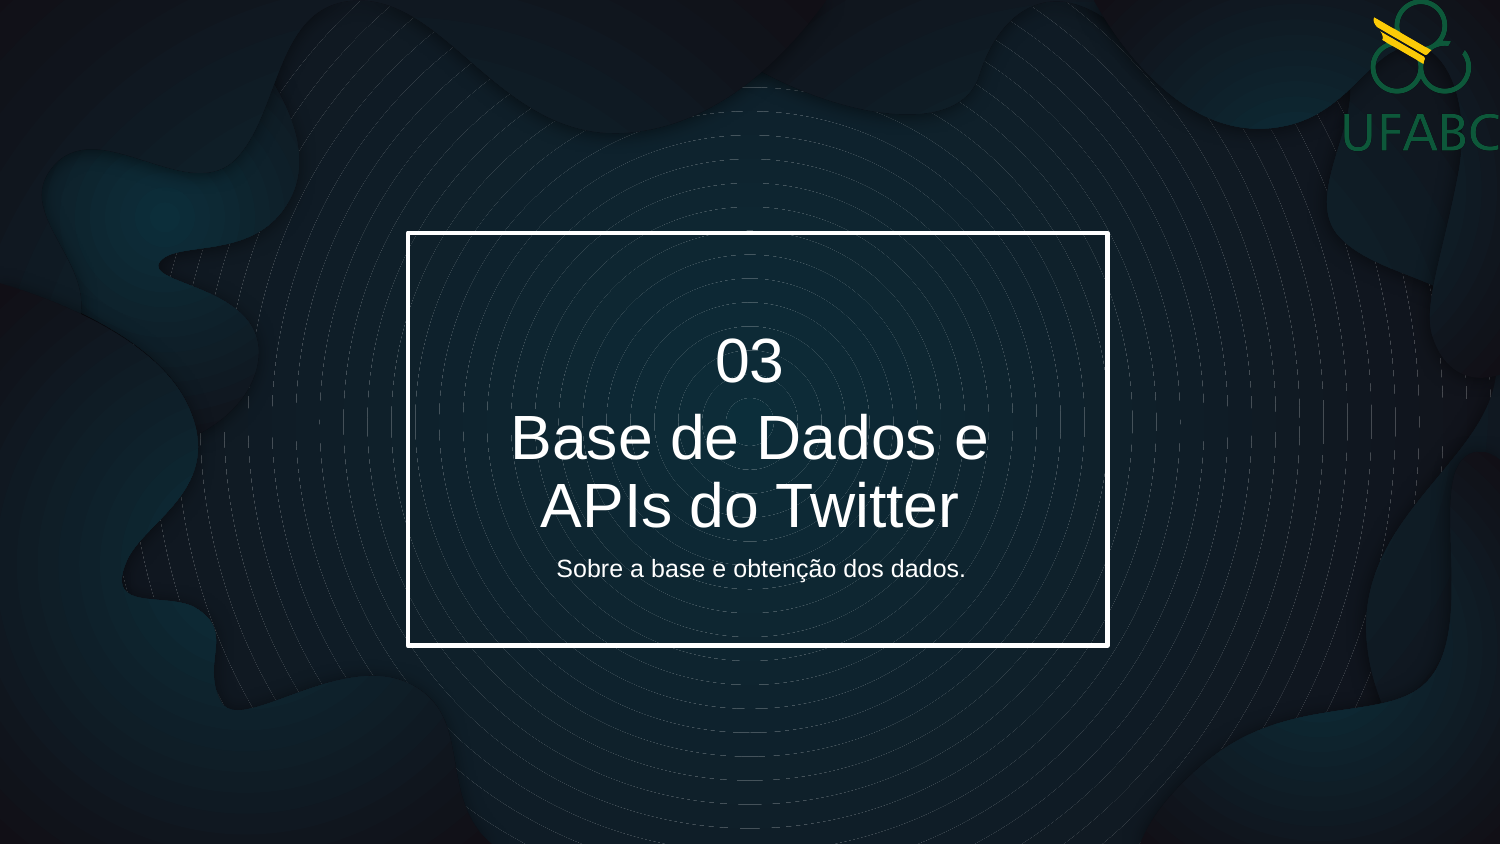

03
# Base de Dados e APIs do Twitter
Sobre a base e obtenção dos dados.